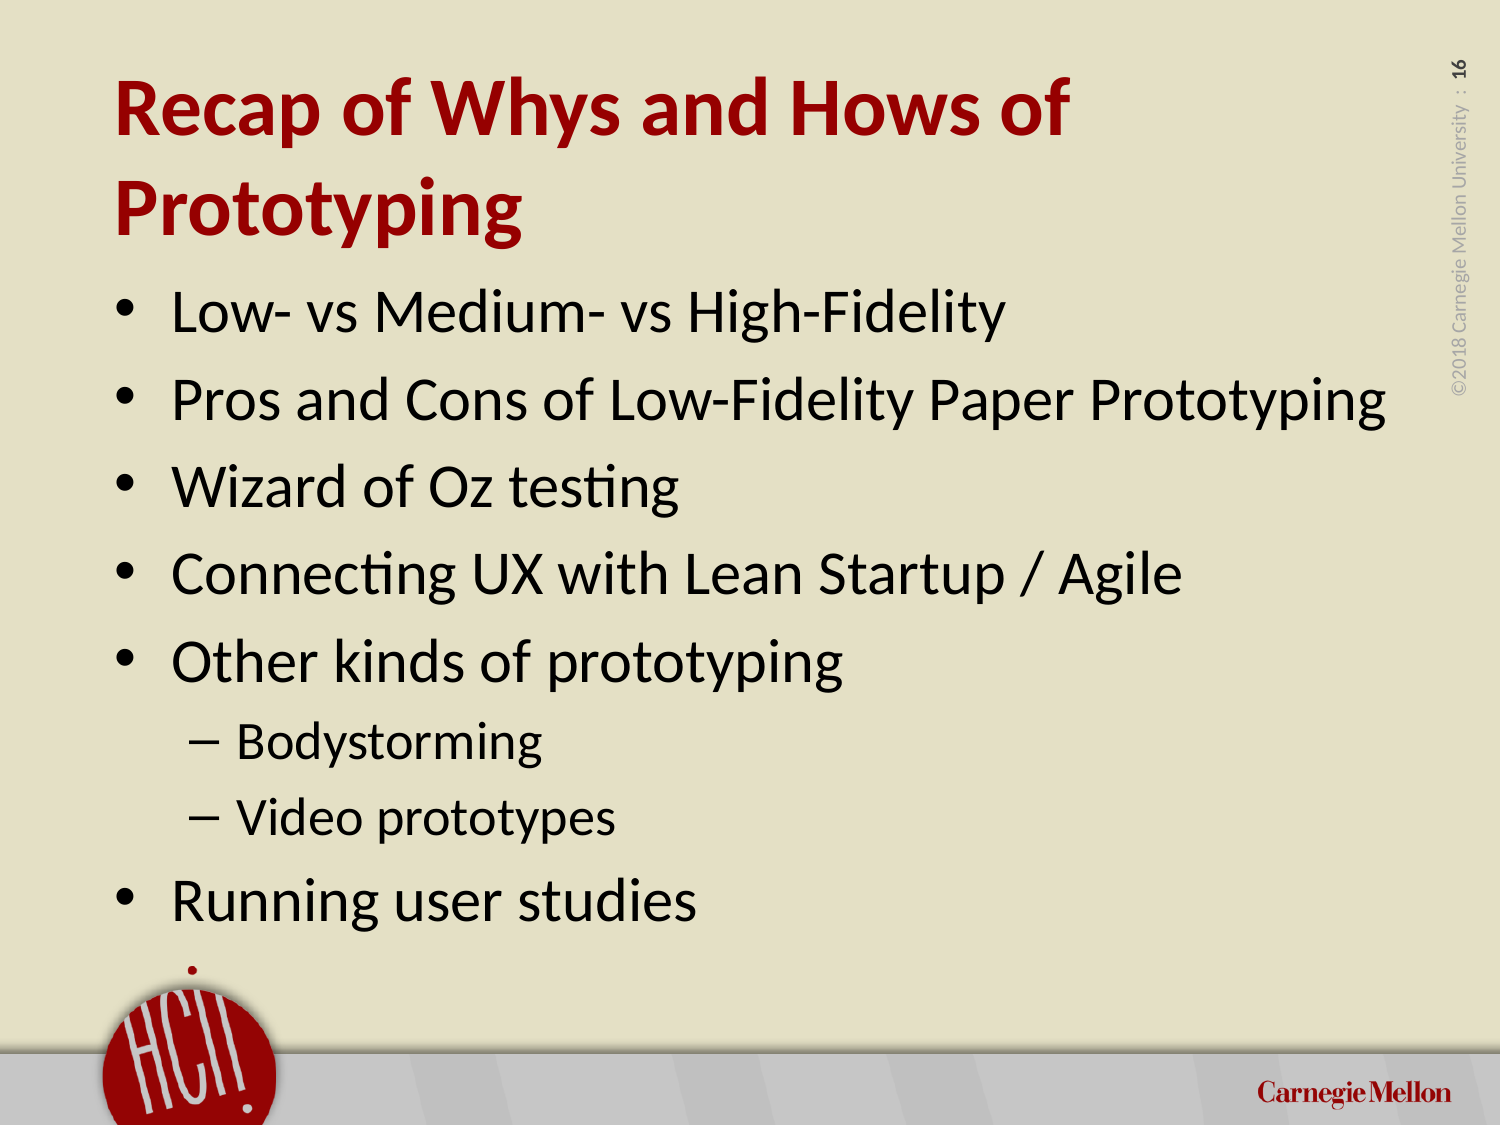

# Recap of Whys and Hows of Prototyping
Low- vs Medium- vs High-Fidelity
Pros and Cons of Low-Fidelity Paper Prototyping
Wizard of Oz testing
Connecting UX with Lean Startup / Agile
Other kinds of prototyping
Bodystorming
Video prototypes
Running user studies